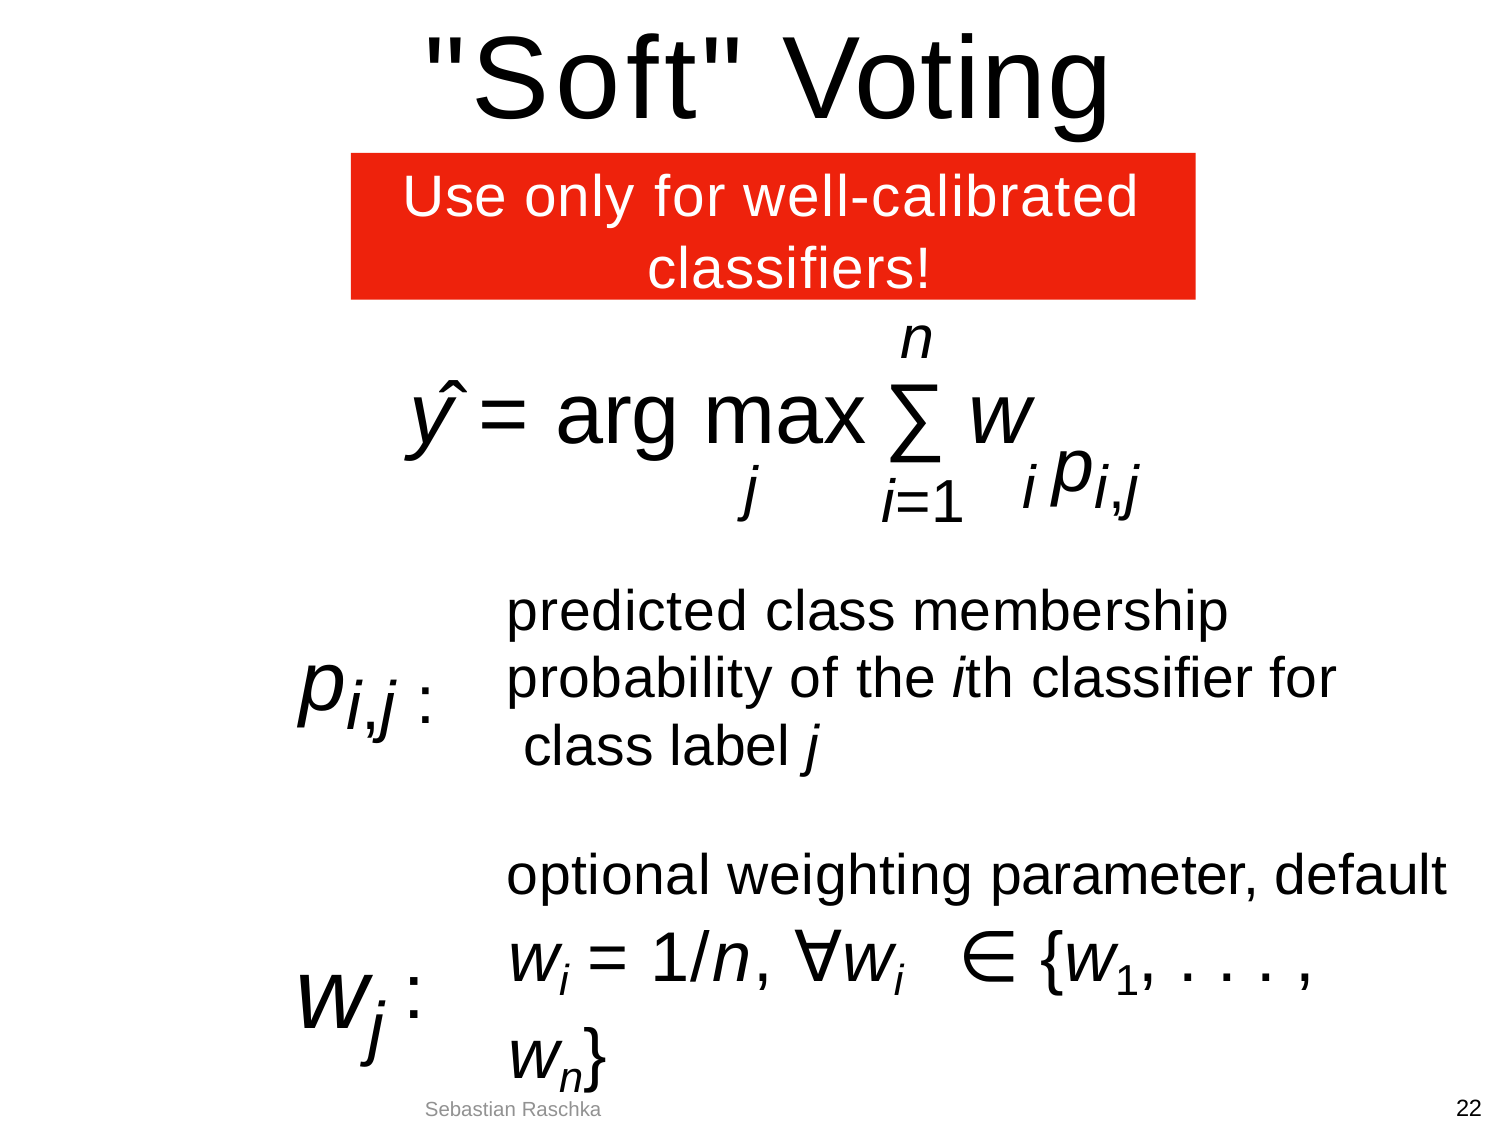

# "Soft" Voting
Use only for well-calibrated  classifiers!
n
ŷ = arg max	w
∑
i pi,j
j
i=1
predicted class membership  probability of the ith classifier for  class label j
pi,j :
wj :
optional weighting parameter, default
wi	= 1/n, ∀wi	∈ {w1, . . . , wn}
22
Sebastian Raschka